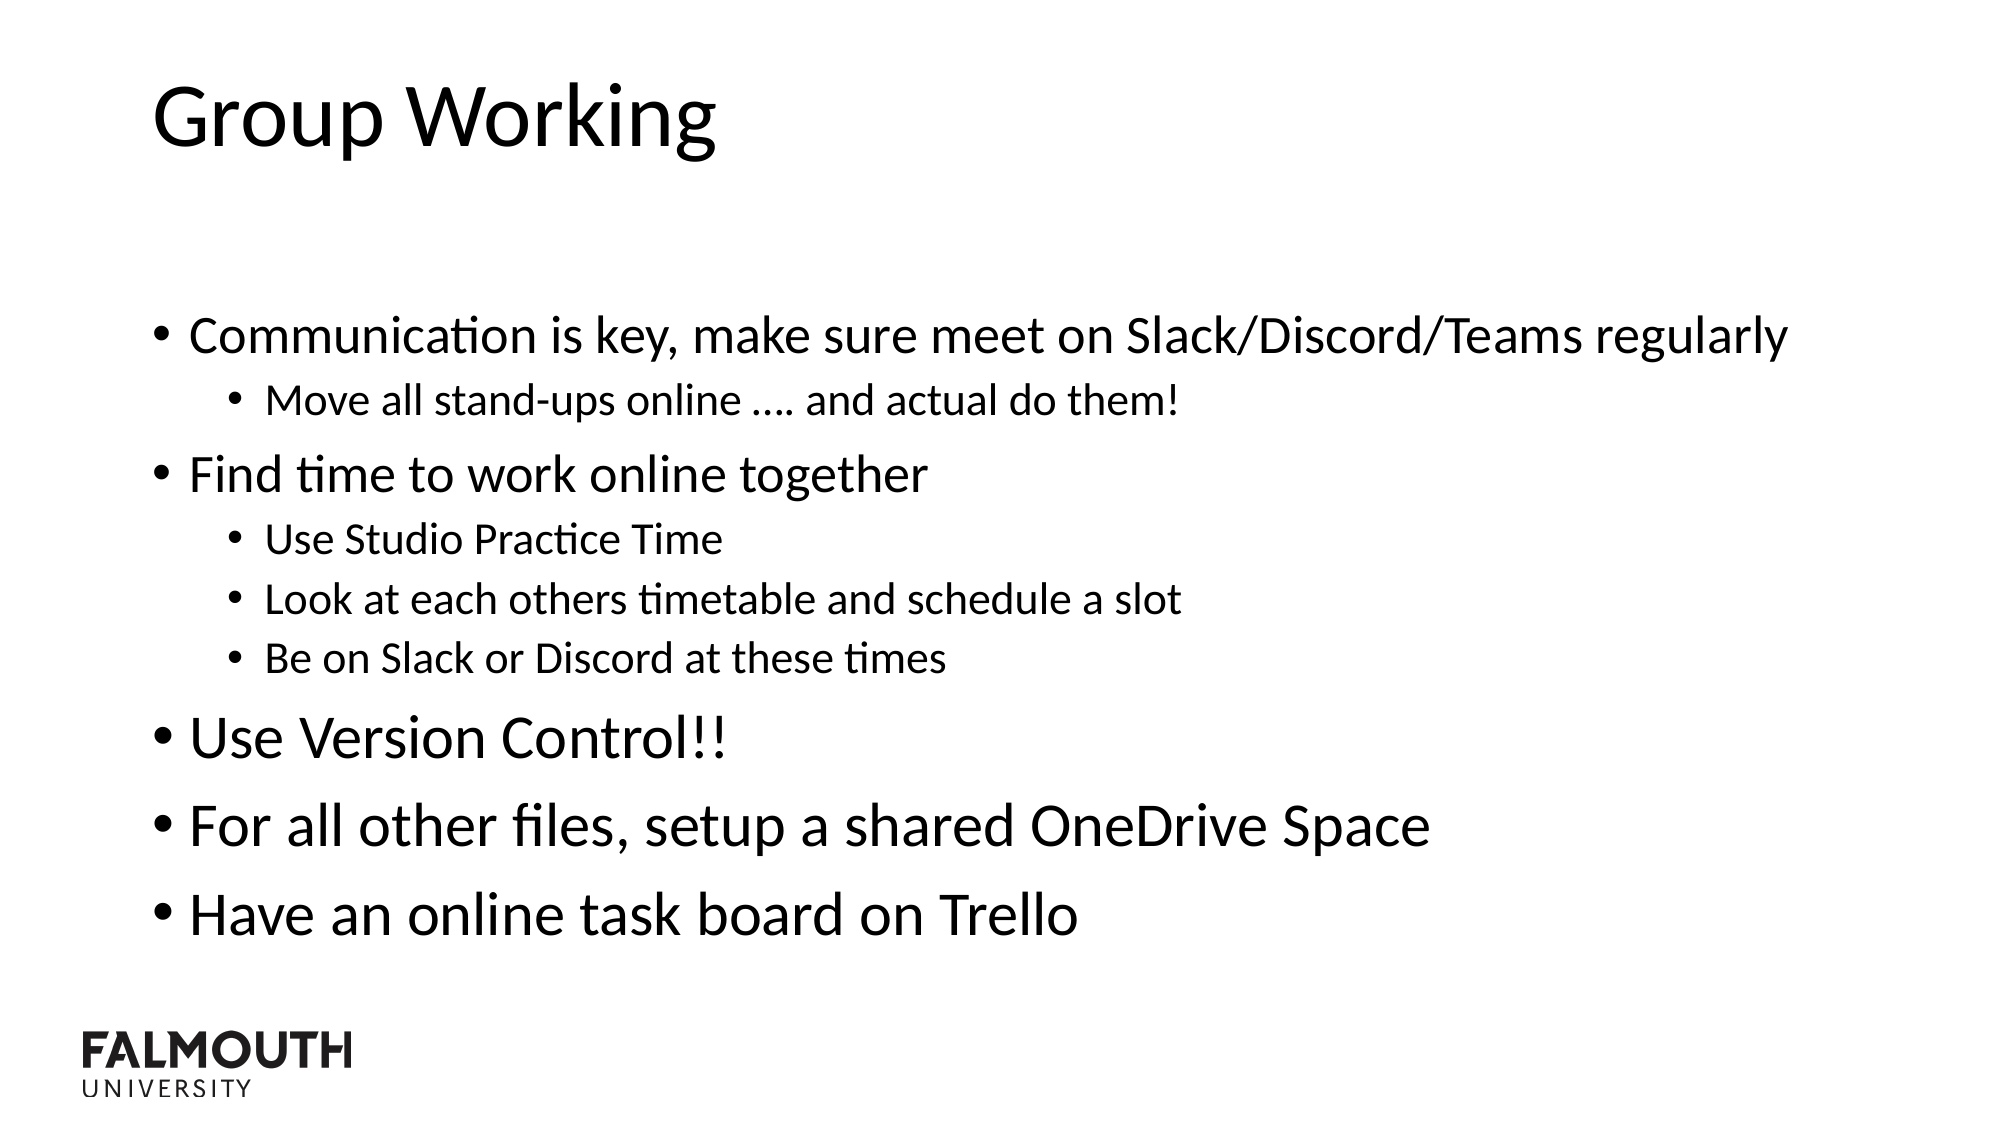

Group Working
Communication is key, make sure meet on Slack/Discord/Teams regularly
Move all stand-ups online …. and actual do them!
Find time to work online together
Use Studio Practice Time
Look at each others timetable and schedule a slot
Be on Slack or Discord at these times
Use Version Control!!
For all other files, setup a shared OneDrive Space
Have an online task board on Trello